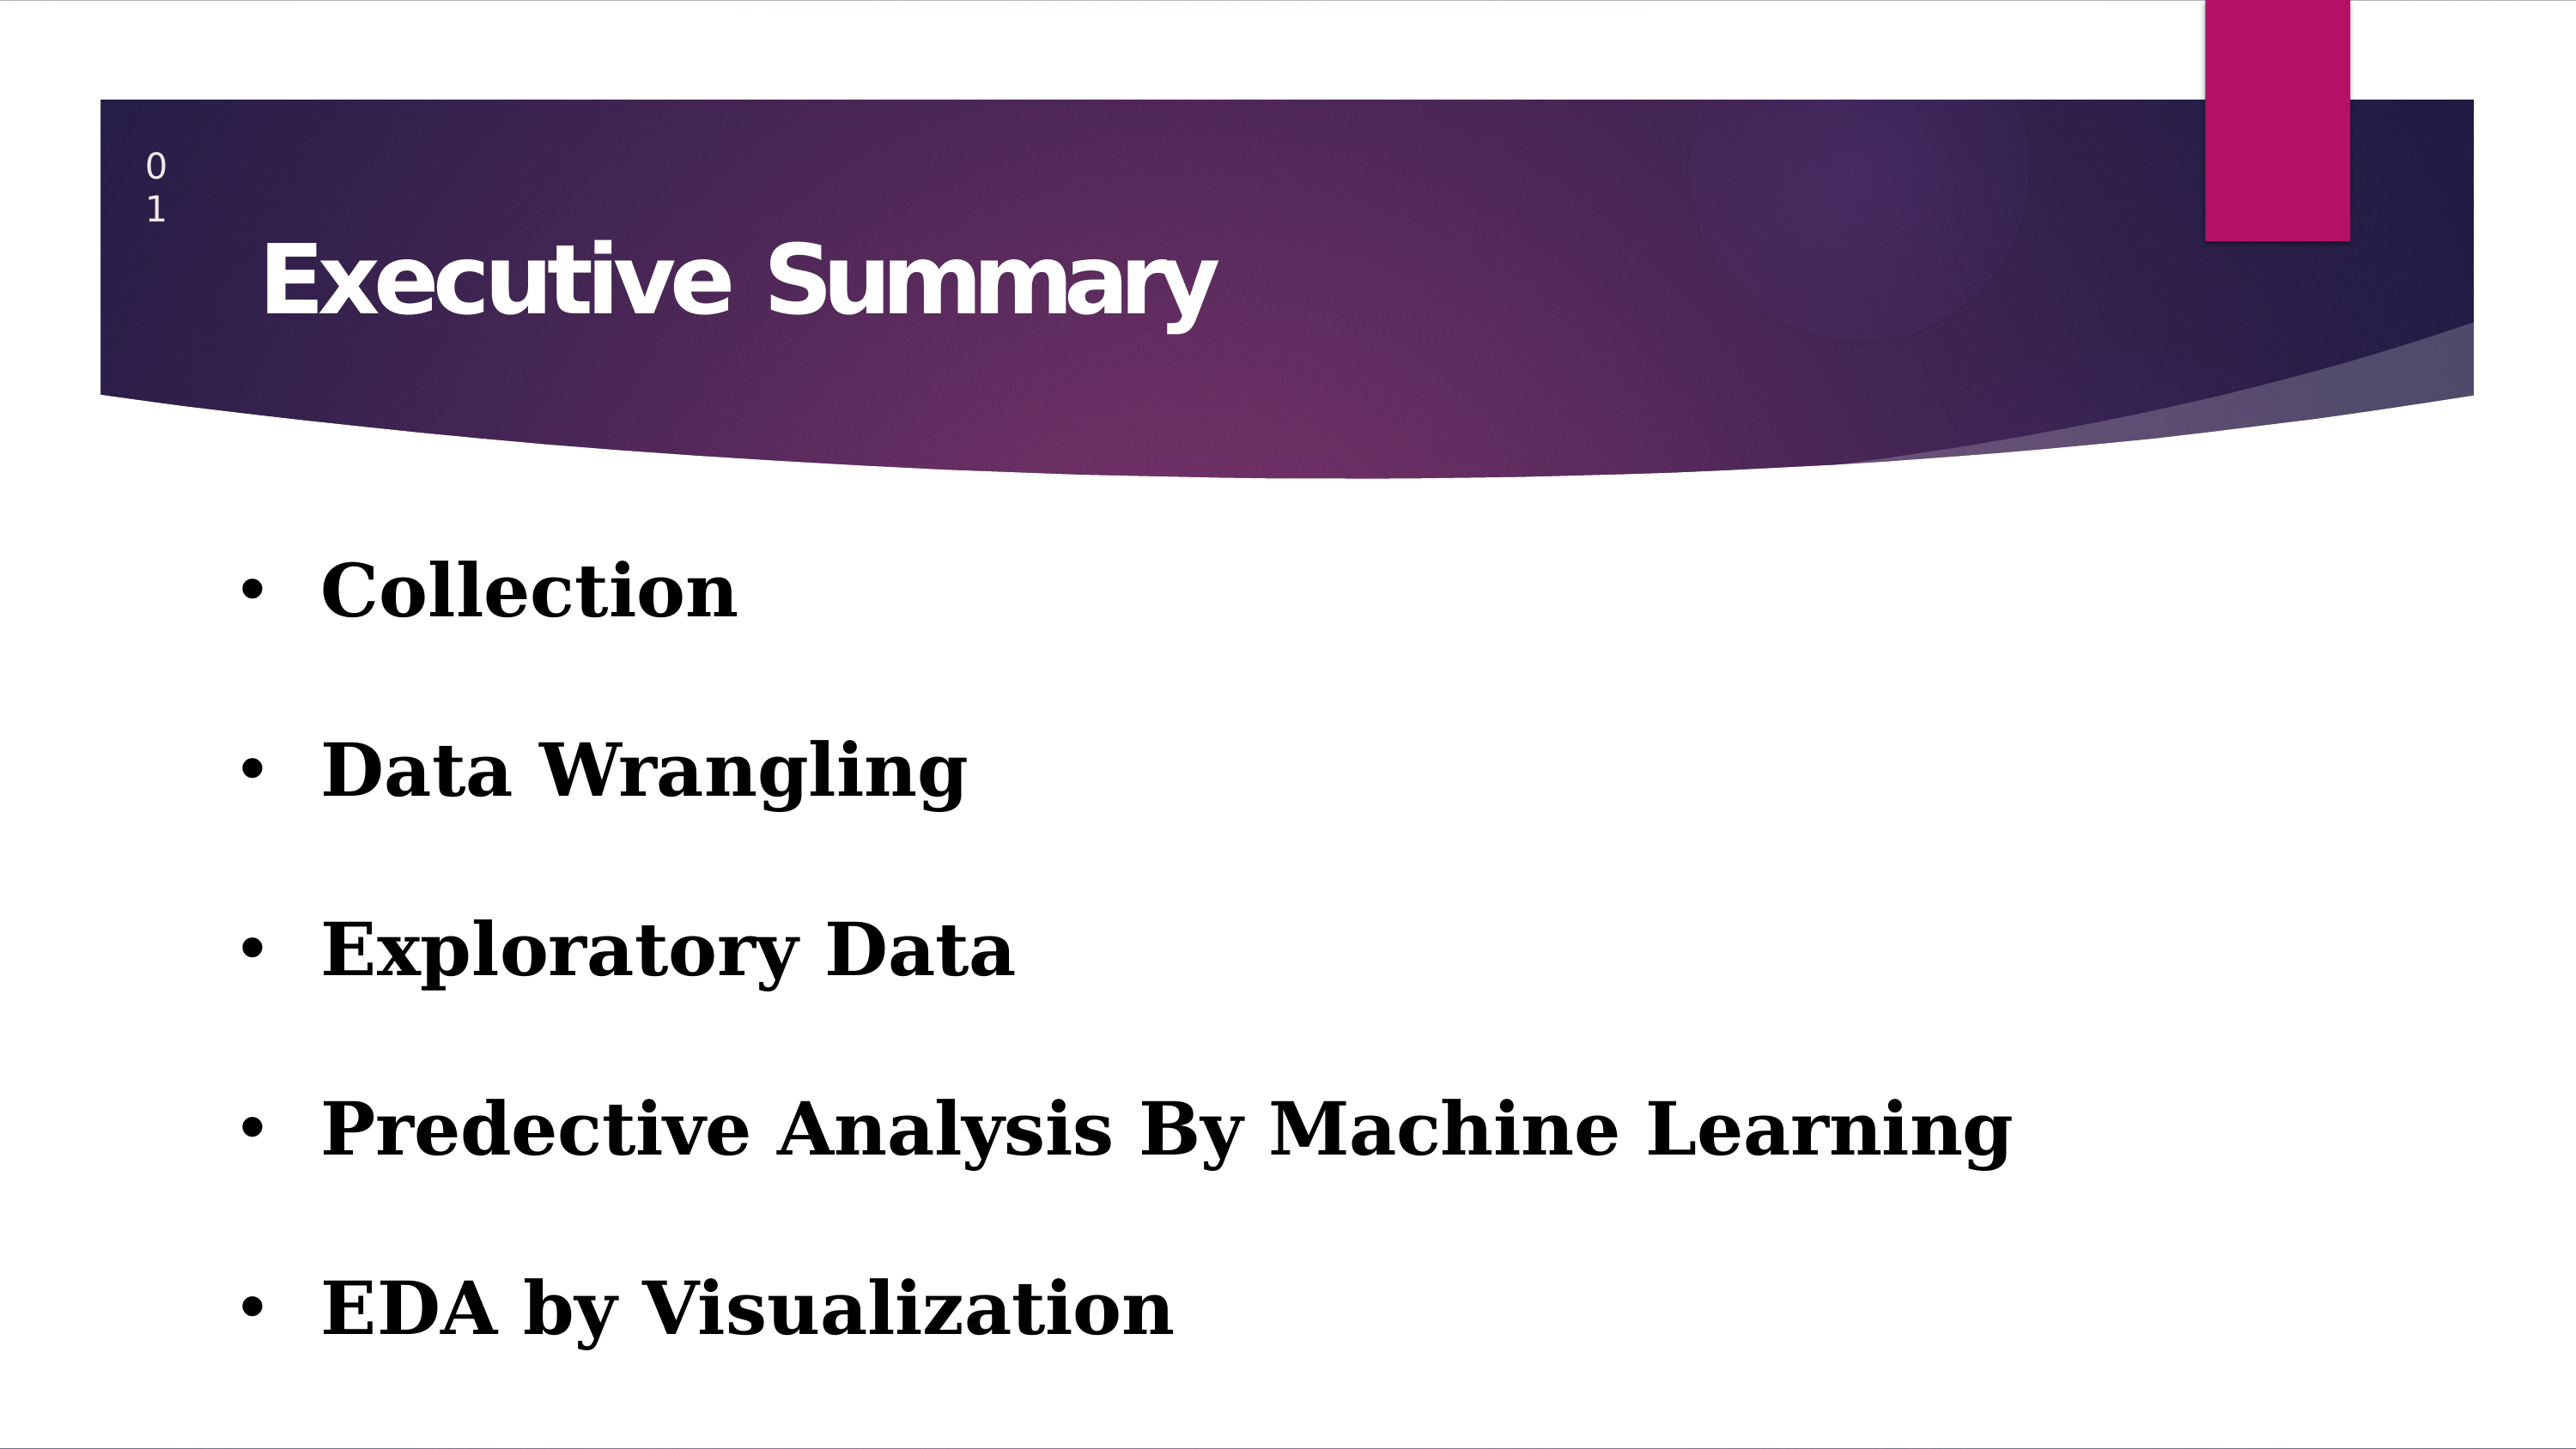

01
# Executive Summary
Collection

Data Wrangling

Exploratory Data

Predective Analysis By Machine Learning

EDA by Visualization